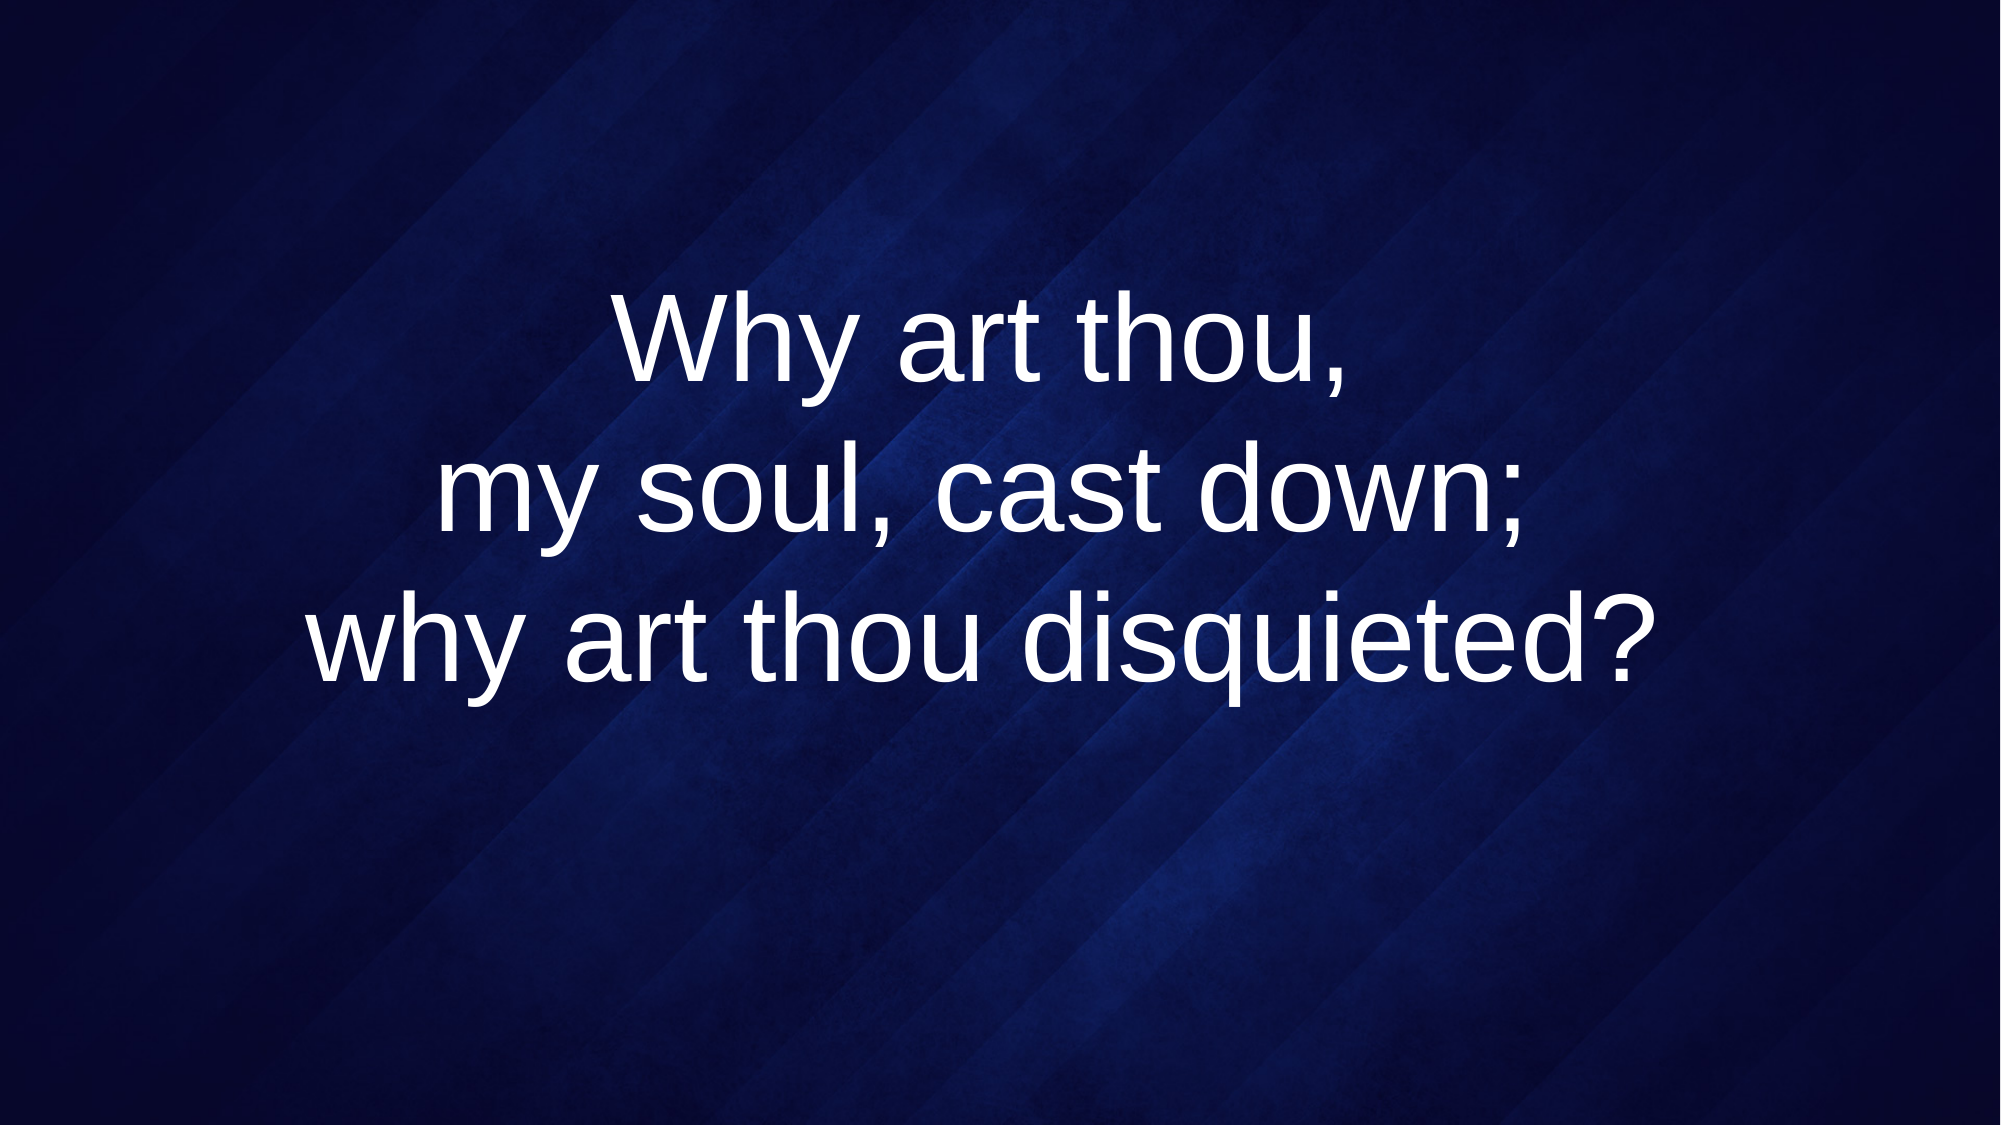

# Why art thou, my soul, cast down; why art thou disquieted?